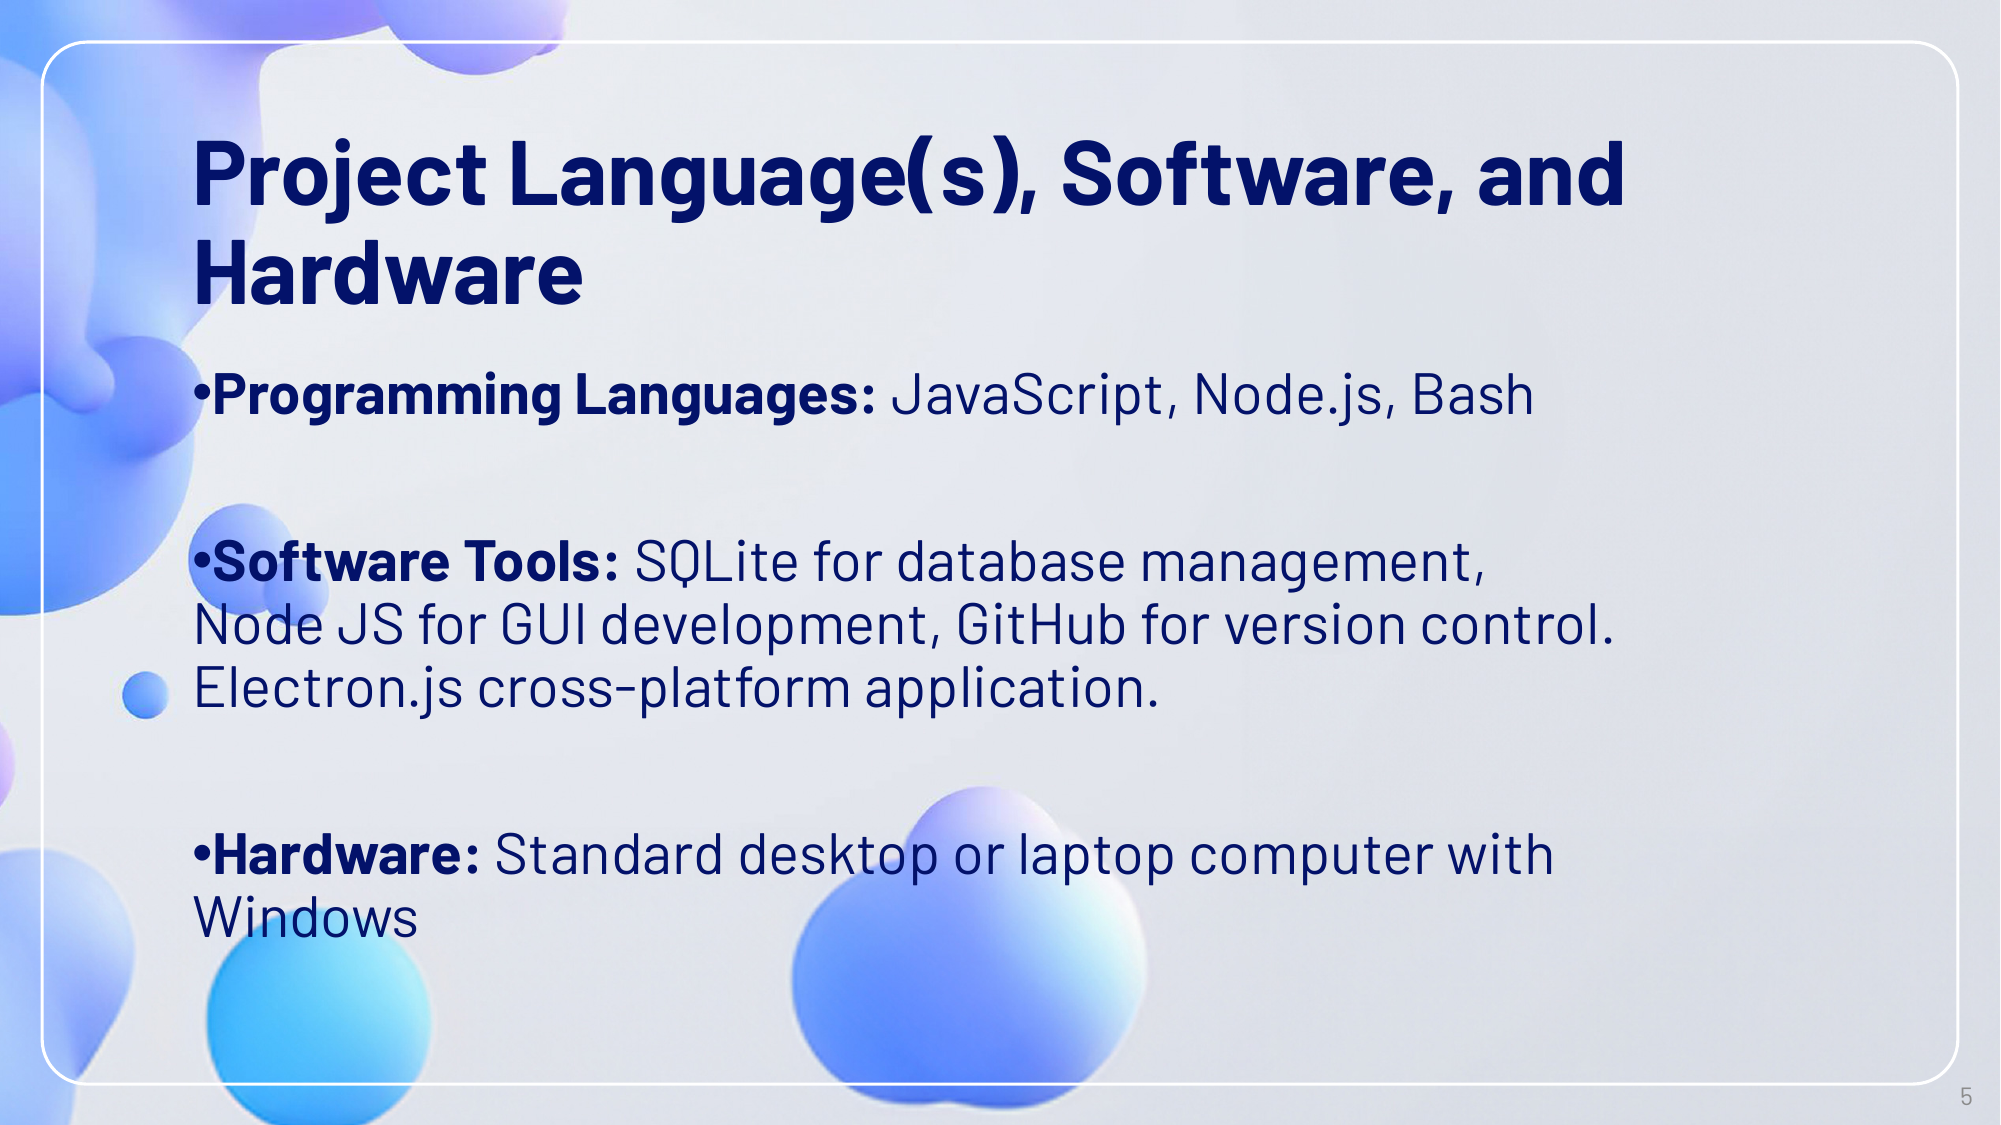

# Project Language(s), Software, and Hardware
Programming Languages: JavaScript, Node.js, Bash

Software Tools: SQLite for database management, Node JS for GUI development, GitHub for version control. Electron.js cross-platform application.

Hardware: Standard desktop or laptop computer with Windows
5